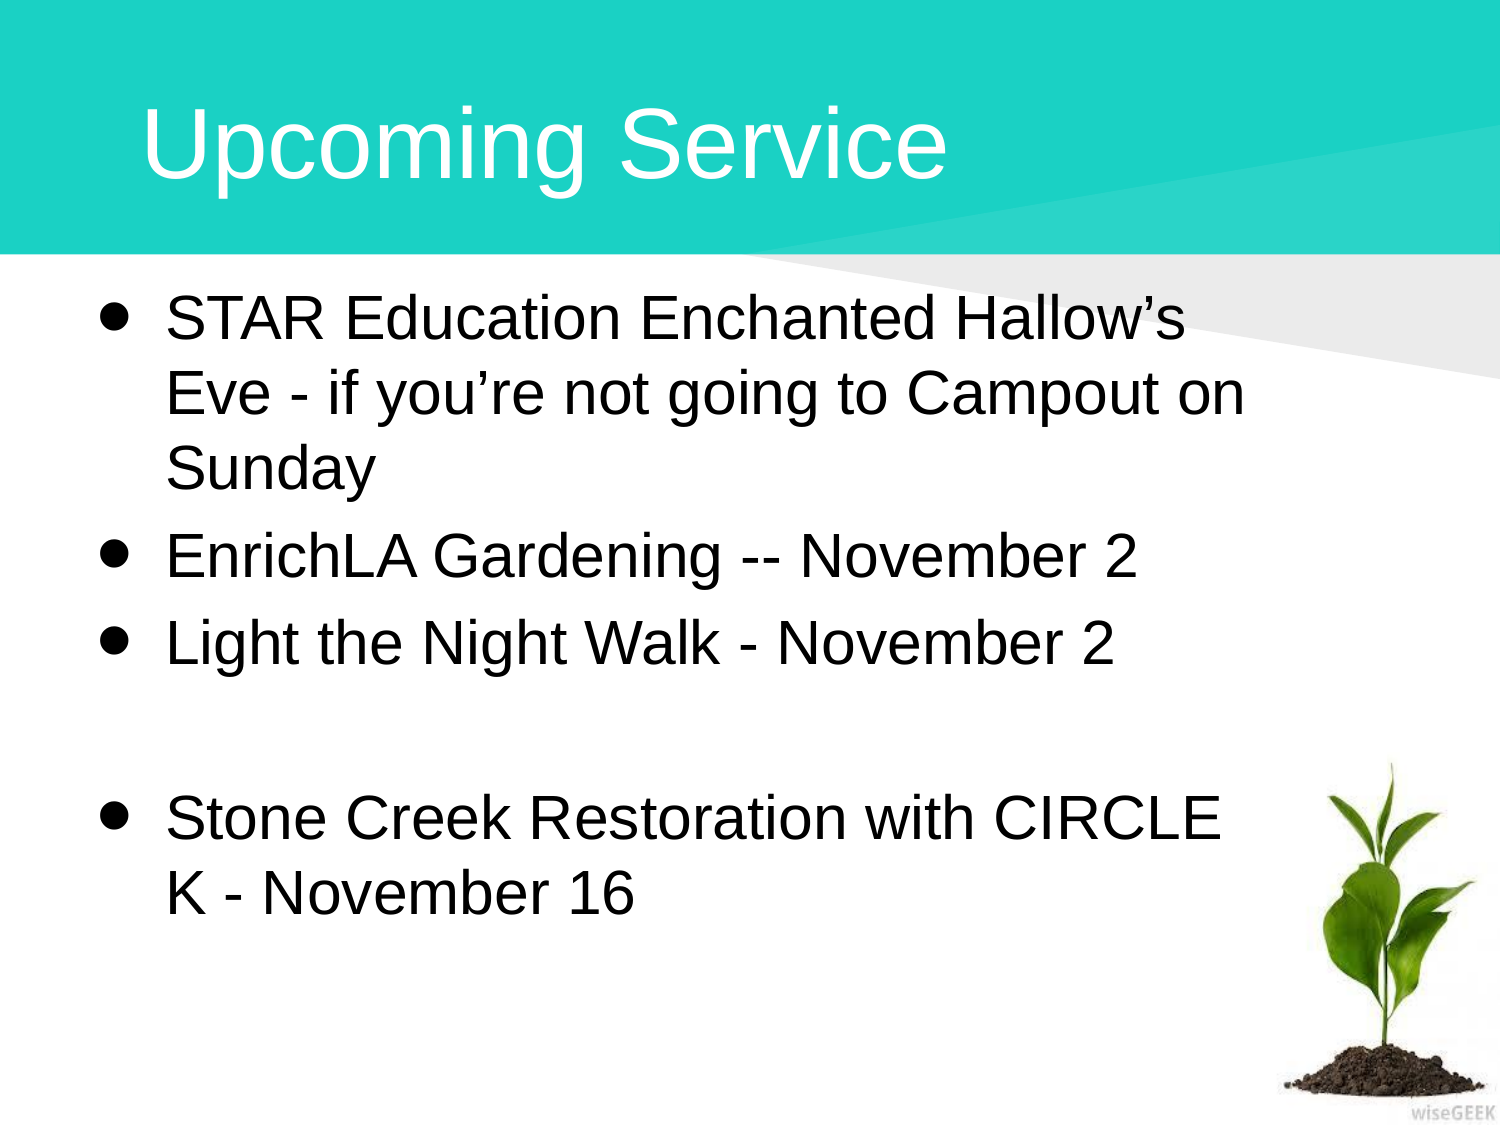

# Upcoming Service
STAR Education Enchanted Hallow’s Eve - if you’re not going to Campout on Sunday
EnrichLA Gardening -- November 2
Light the Night Walk - November 2

Stone Creek Restoration with CIRCLE K - November 16